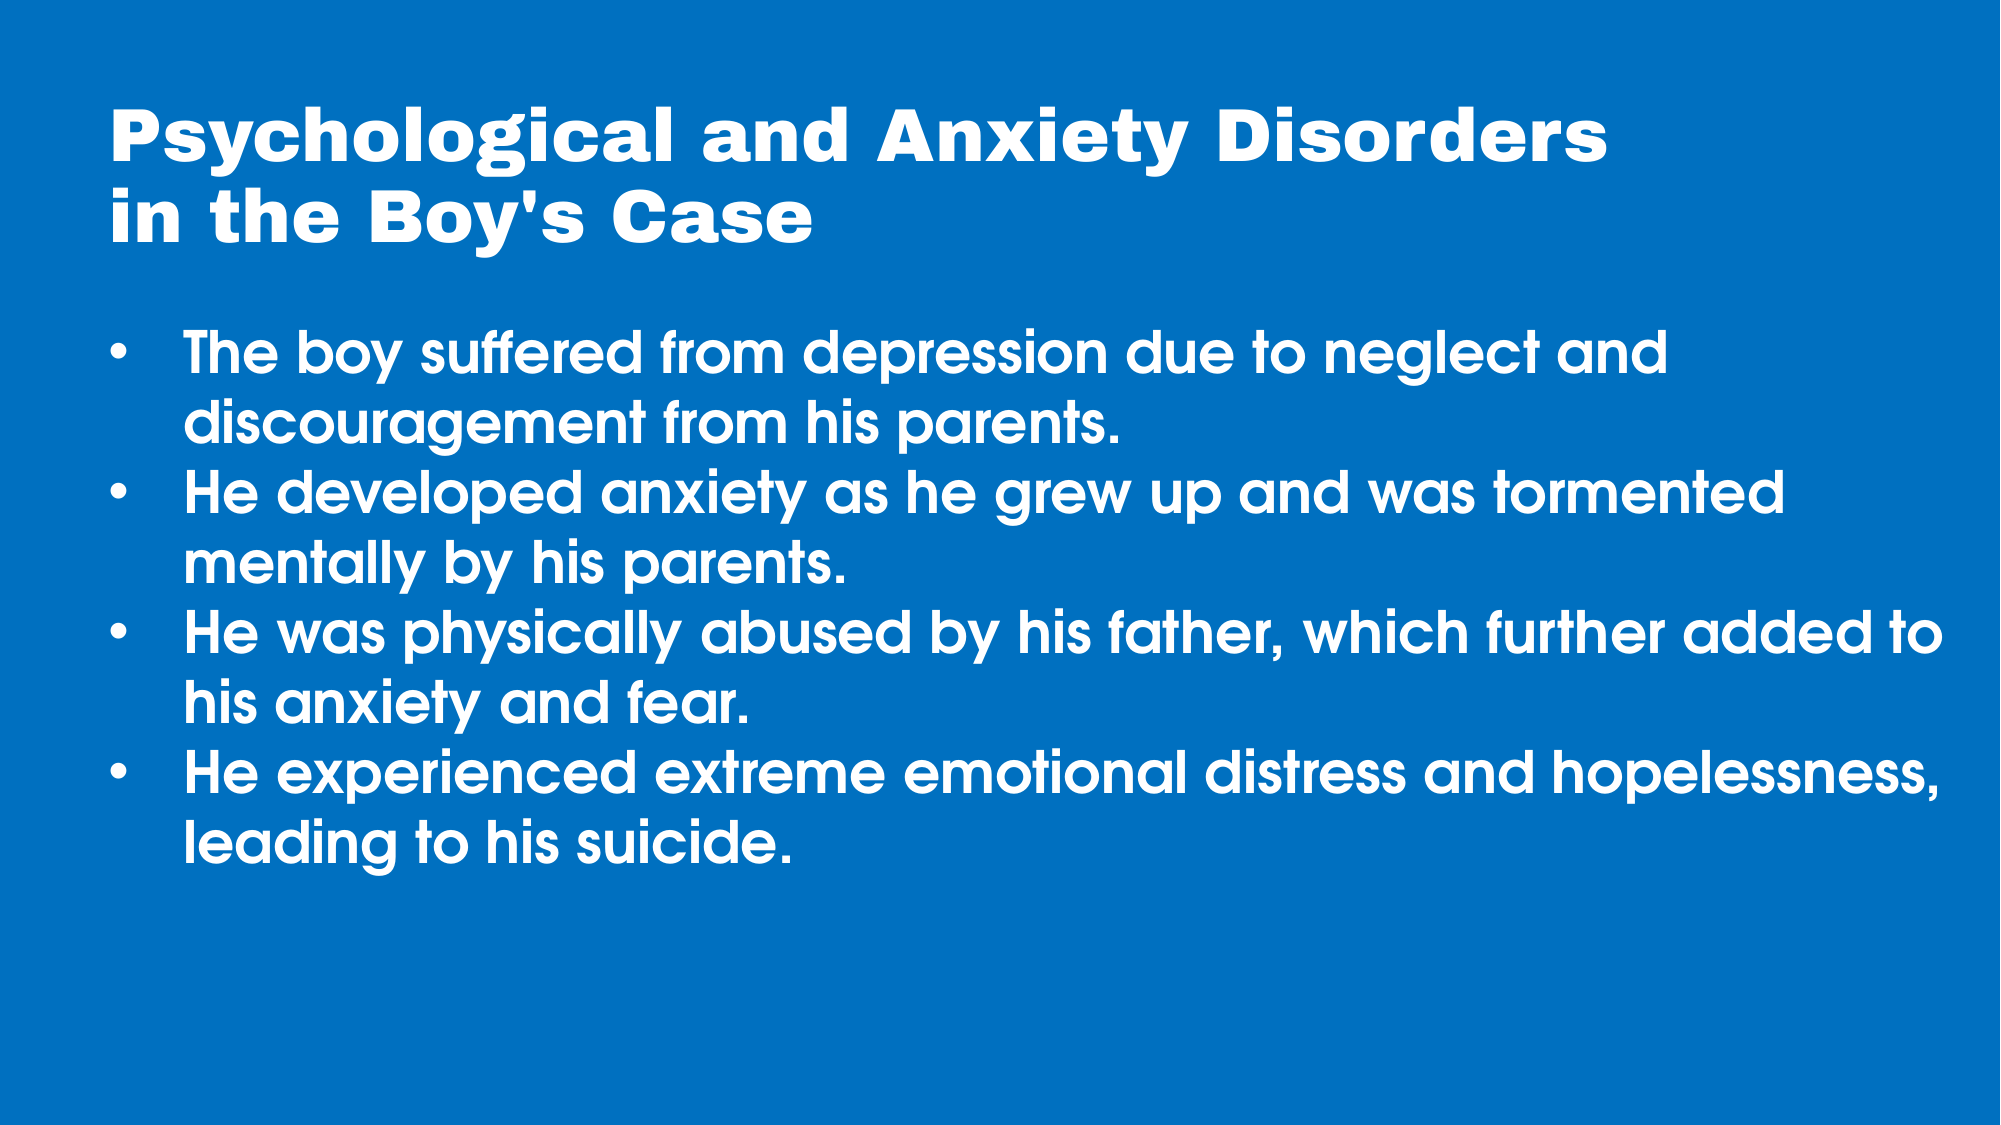

# Psychological and Anxiety Disorders in the Boy's Case
The boy suffered from depression due to neglect and discouragement from his parents.
He developed anxiety as he grew up and was tormented mentally by his parents.
He was physically abused by his father, which further added to his anxiety and fear.
He experienced extreme emotional distress and hopelessness, leading to his suicide.